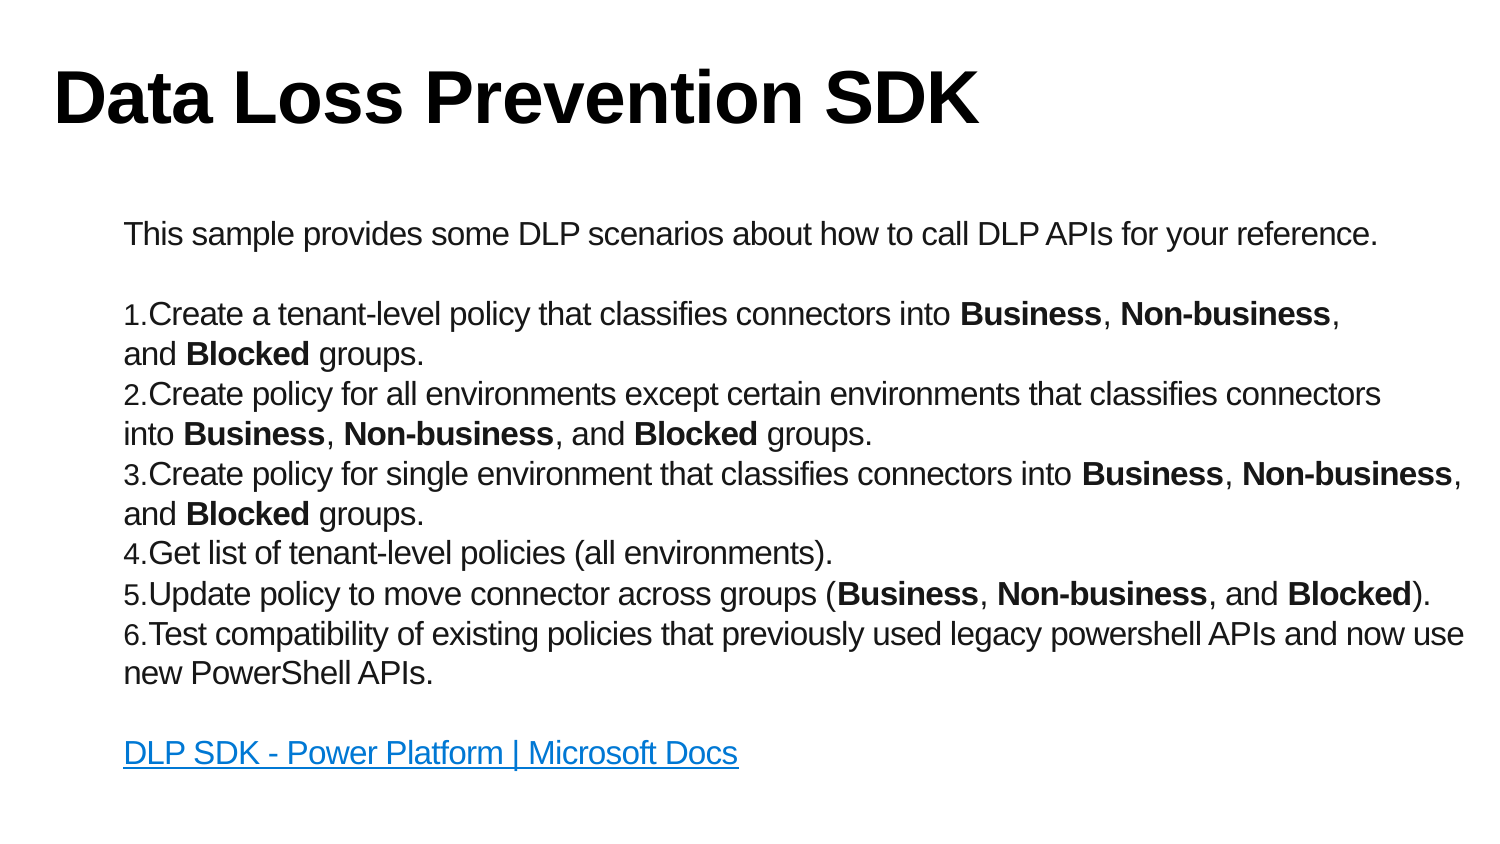

Data Loss Prevention SDK
This sample provides some DLP scenarios about how to call DLP APIs for your reference.
Create a tenant-level policy that classifies connectors into Business, Non-business, and Blocked groups.
Create policy for all environments except certain environments that classifies connectors into Business, Non-business, and Blocked groups.
Create policy for single environment that classifies connectors into Business, Non-business, and Blocked groups.
Get list of tenant-level policies (all environments).
Update policy to move connector across groups (Business, Non-business, and Blocked).
Test compatibility of existing policies that previously used legacy powershell APIs and now use new PowerShell APIs.

DLP SDK - Power Platform | Microsoft Docs